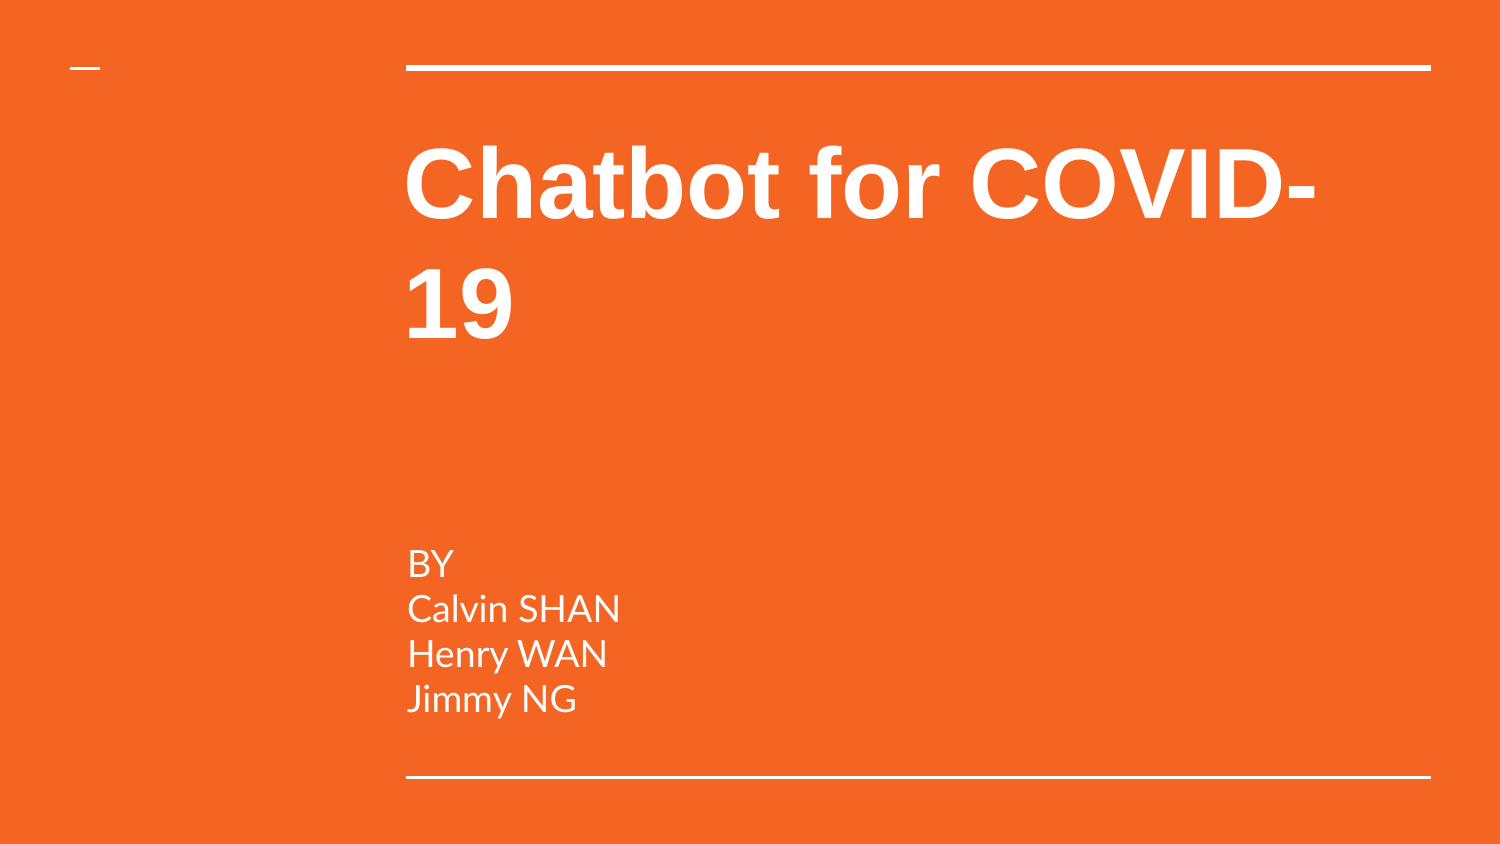

# Chatbot for COVID-19
BY
Calvin SHAN
Henry WAN
Jimmy NG